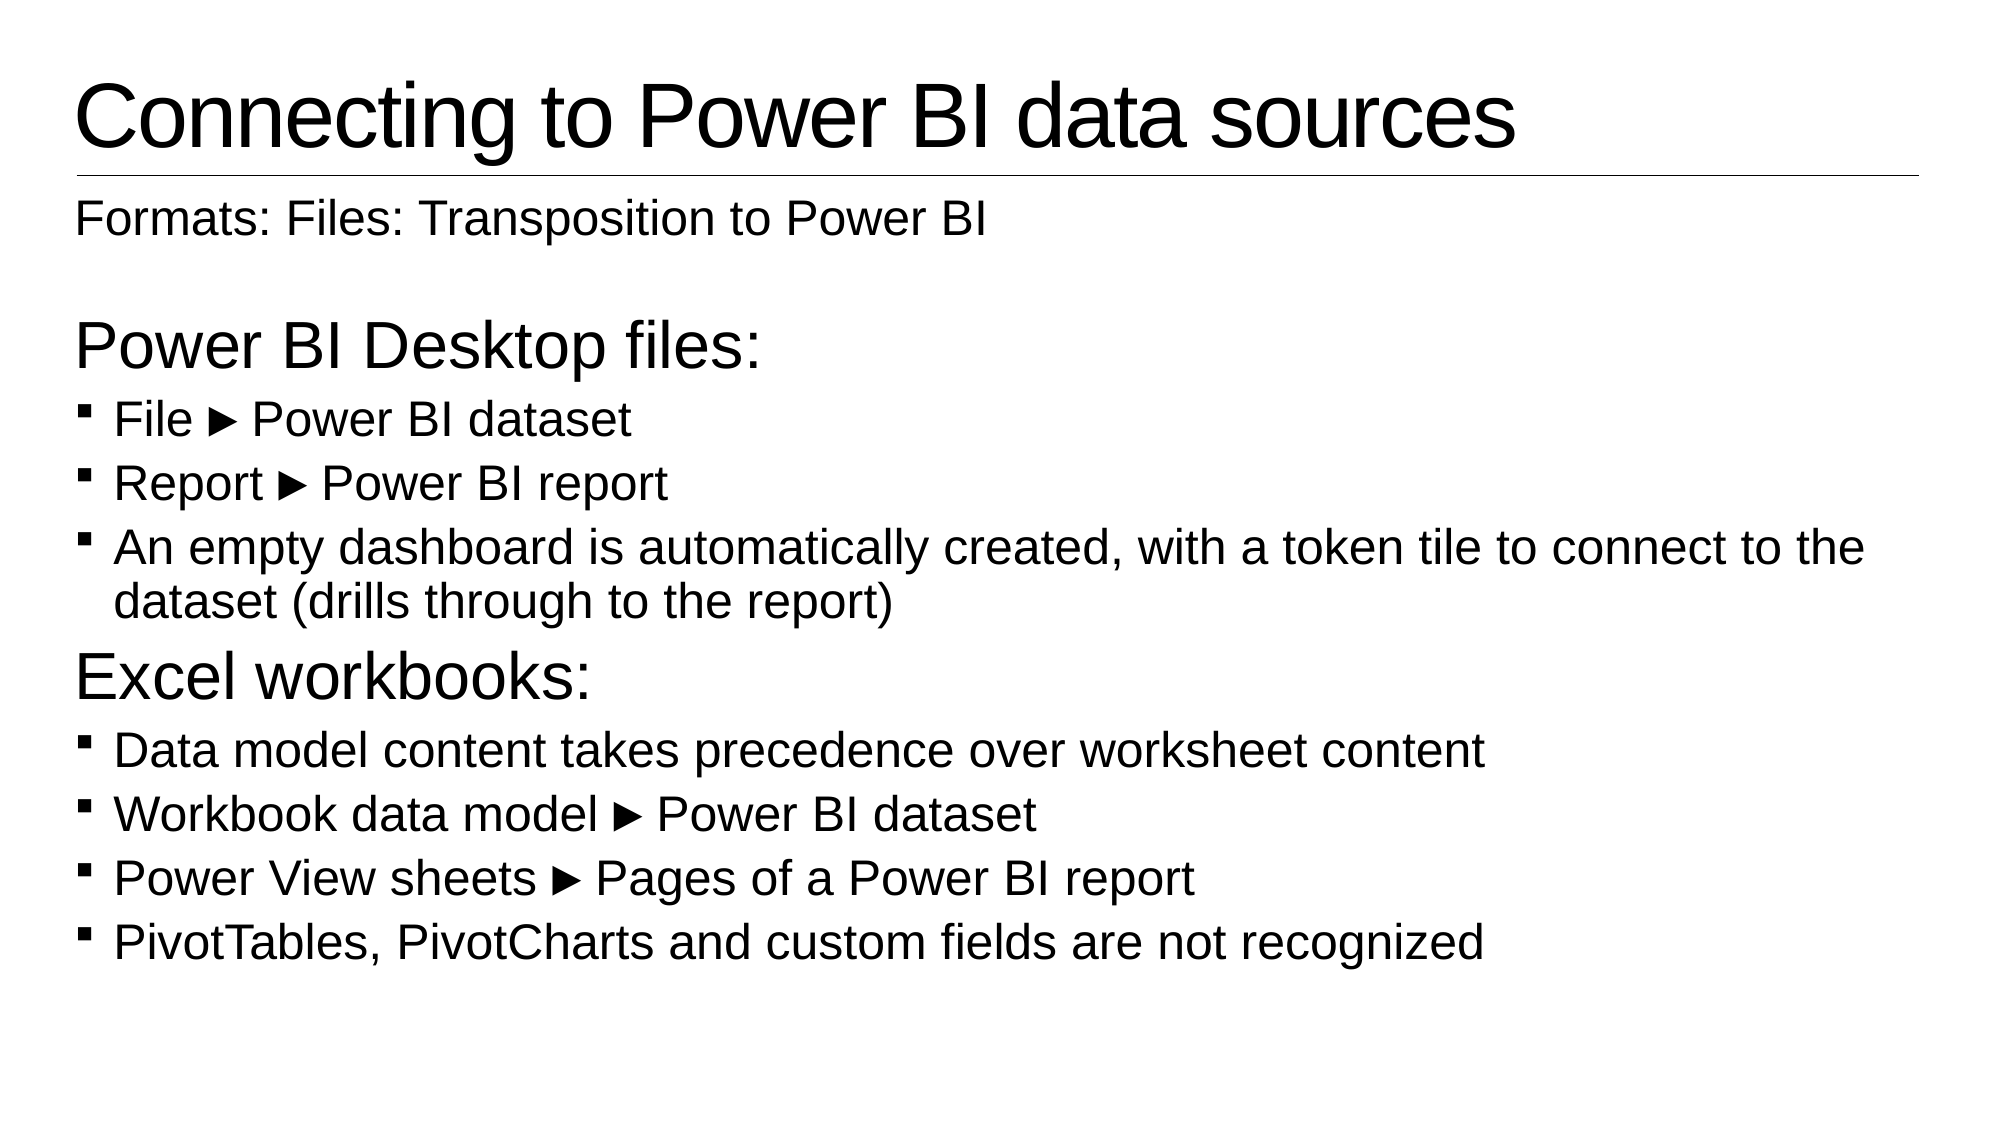

# Connecting to Power BI data sources
Formats: Files: Transposition to Power BI
Power BI Desktop files:
File ► Power BI dataset
Report ► Power BI report
An empty dashboard is automatically created, with a token tile to connect to the dataset (drills through to the report)
Excel workbooks:
Data model content takes precedence over worksheet content
Workbook data model ► Power BI dataset
Power View sheets ► Pages of a Power BI report
PivotTables, PivotCharts and custom fields are not recognized